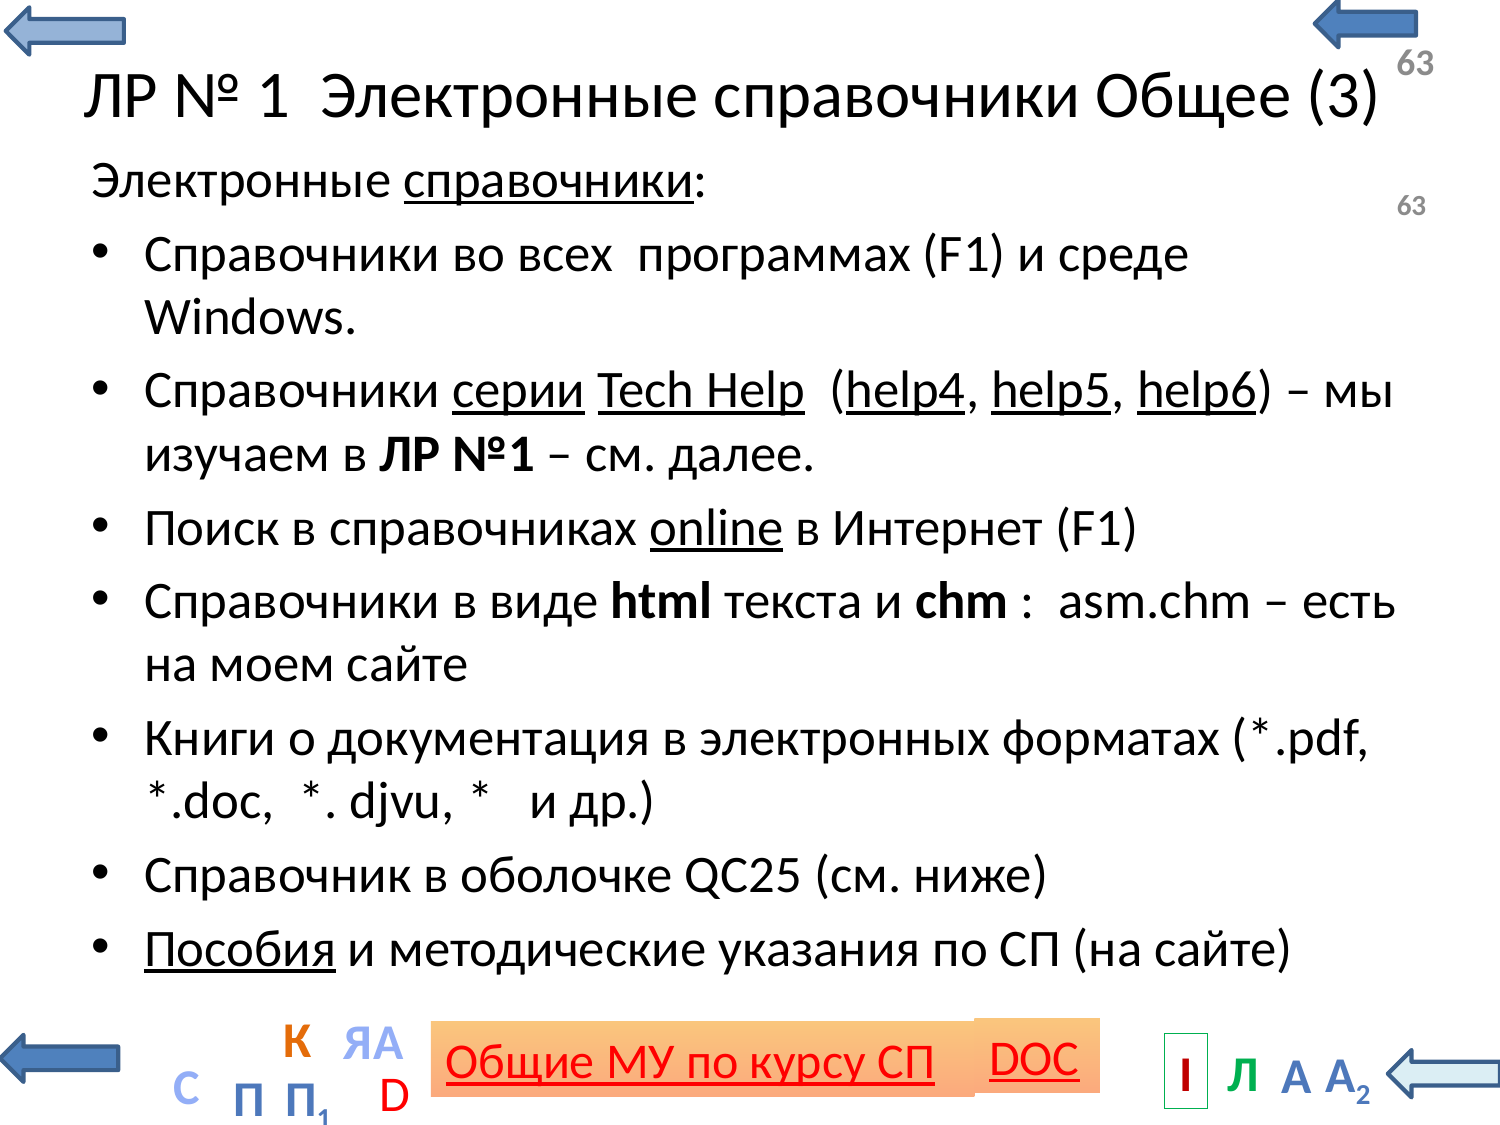

# ЛР № 1  Электронные справочники Общее (3)
Электронные справочники:
Справочники во всех  программах (F1) и среде Windows.
Справочники серии Tech Help  (help4, help5, help6) – мы изучаем в ЛР №1 – см. далее.
Поиск в справочниках online в Интернет (F1)
Справочники в виде html текста и chm :  asm.chm – есть на моем сайте
Книги о документация в электронных форматах (*.pdf, *.doc,  *. djvu, *   и др.)
Справочник в оболочке QC25 (см. ниже)
Пособия и методические указания по СП (на сайте)

63
С